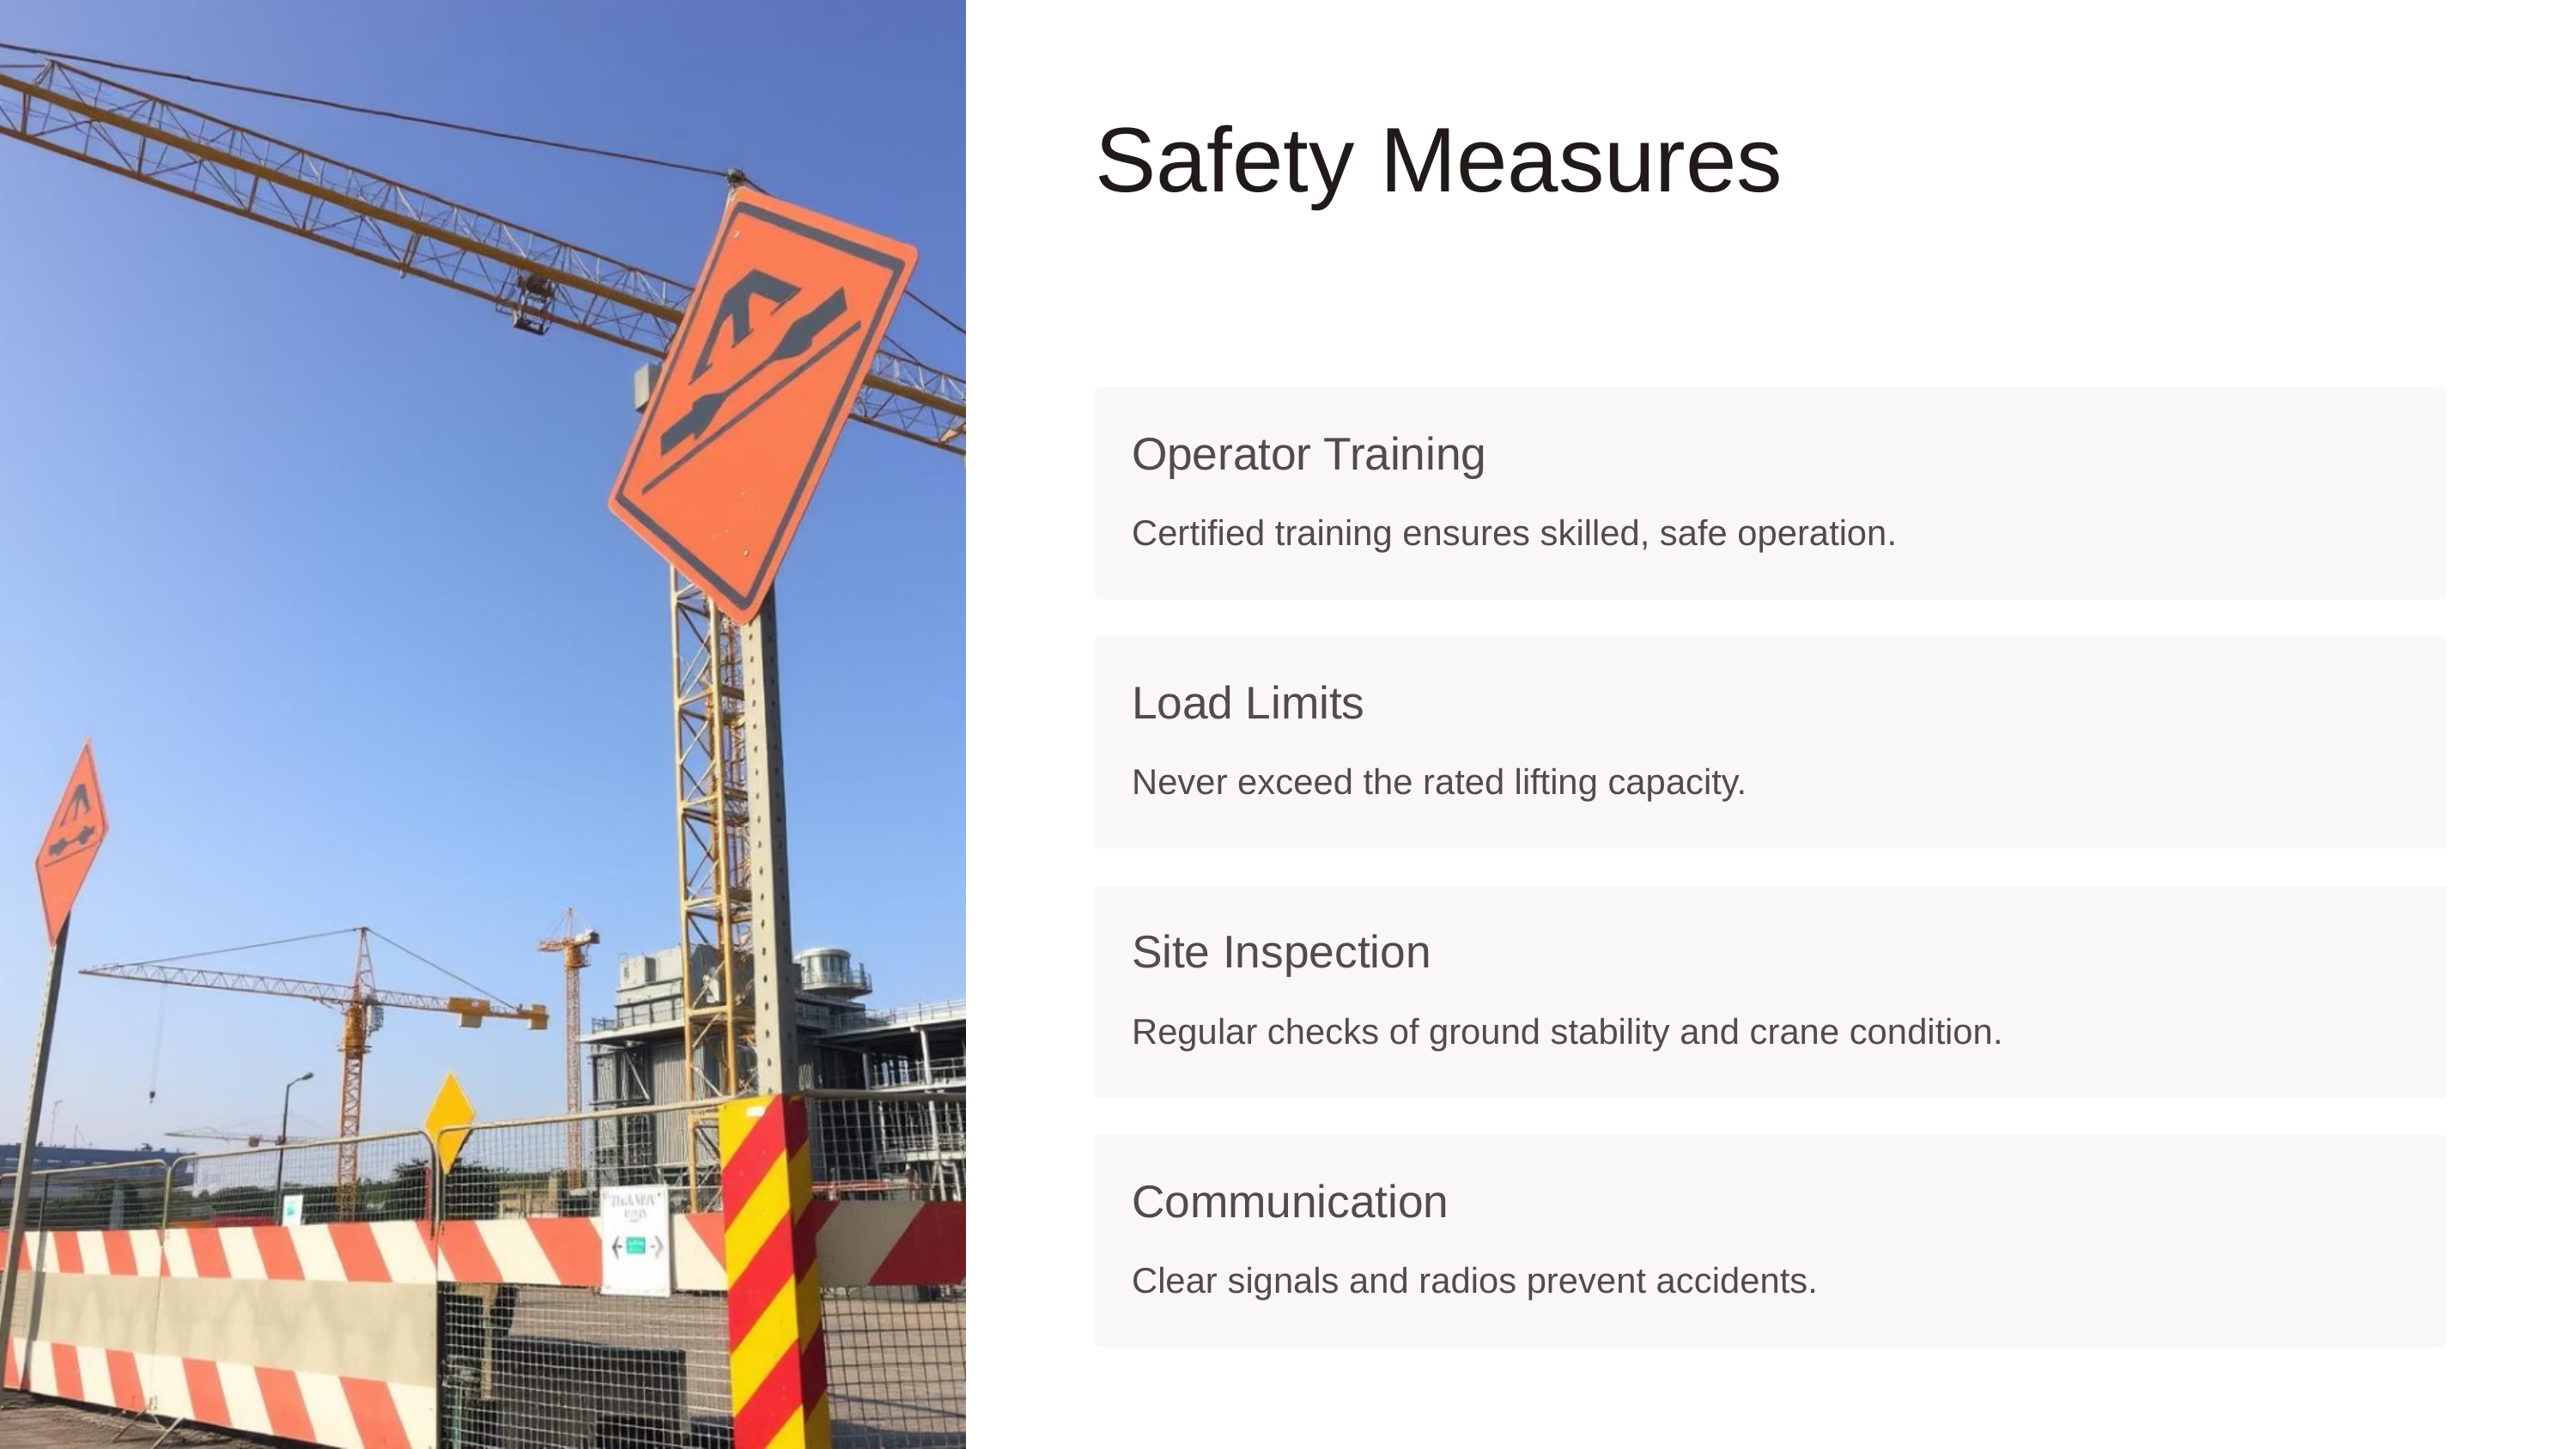

Safety Measures

Operator Training

Certified training ensures skilled, safe operation.

Load Limits

Never exceed the rated lifting capacity.

Site Inspection

Regular checks of ground stability and crane condition.

Communication

Clear signals and radios prevent accidents.